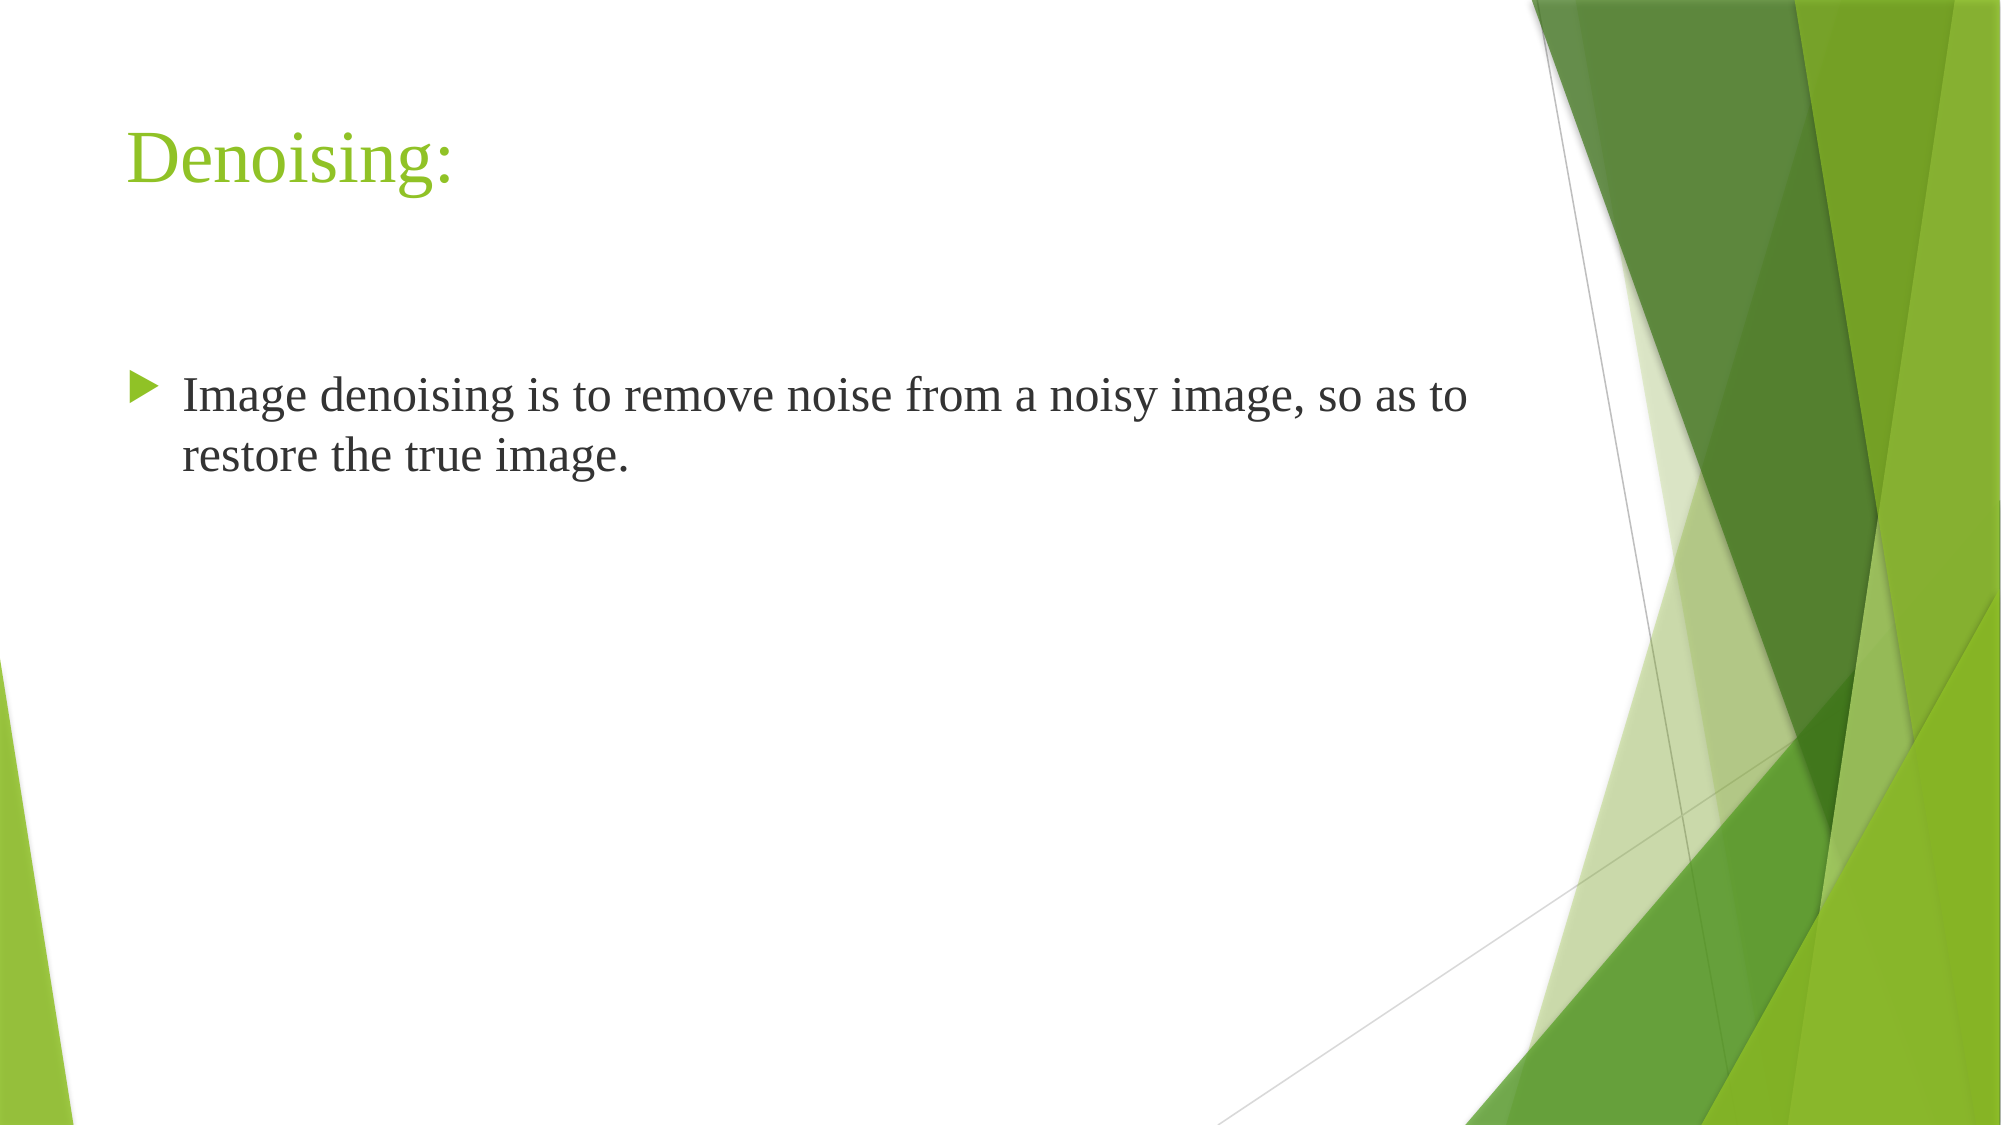

# Denoising:
Image denoising is to remove noise from a noisy image, so as to restore the true image.